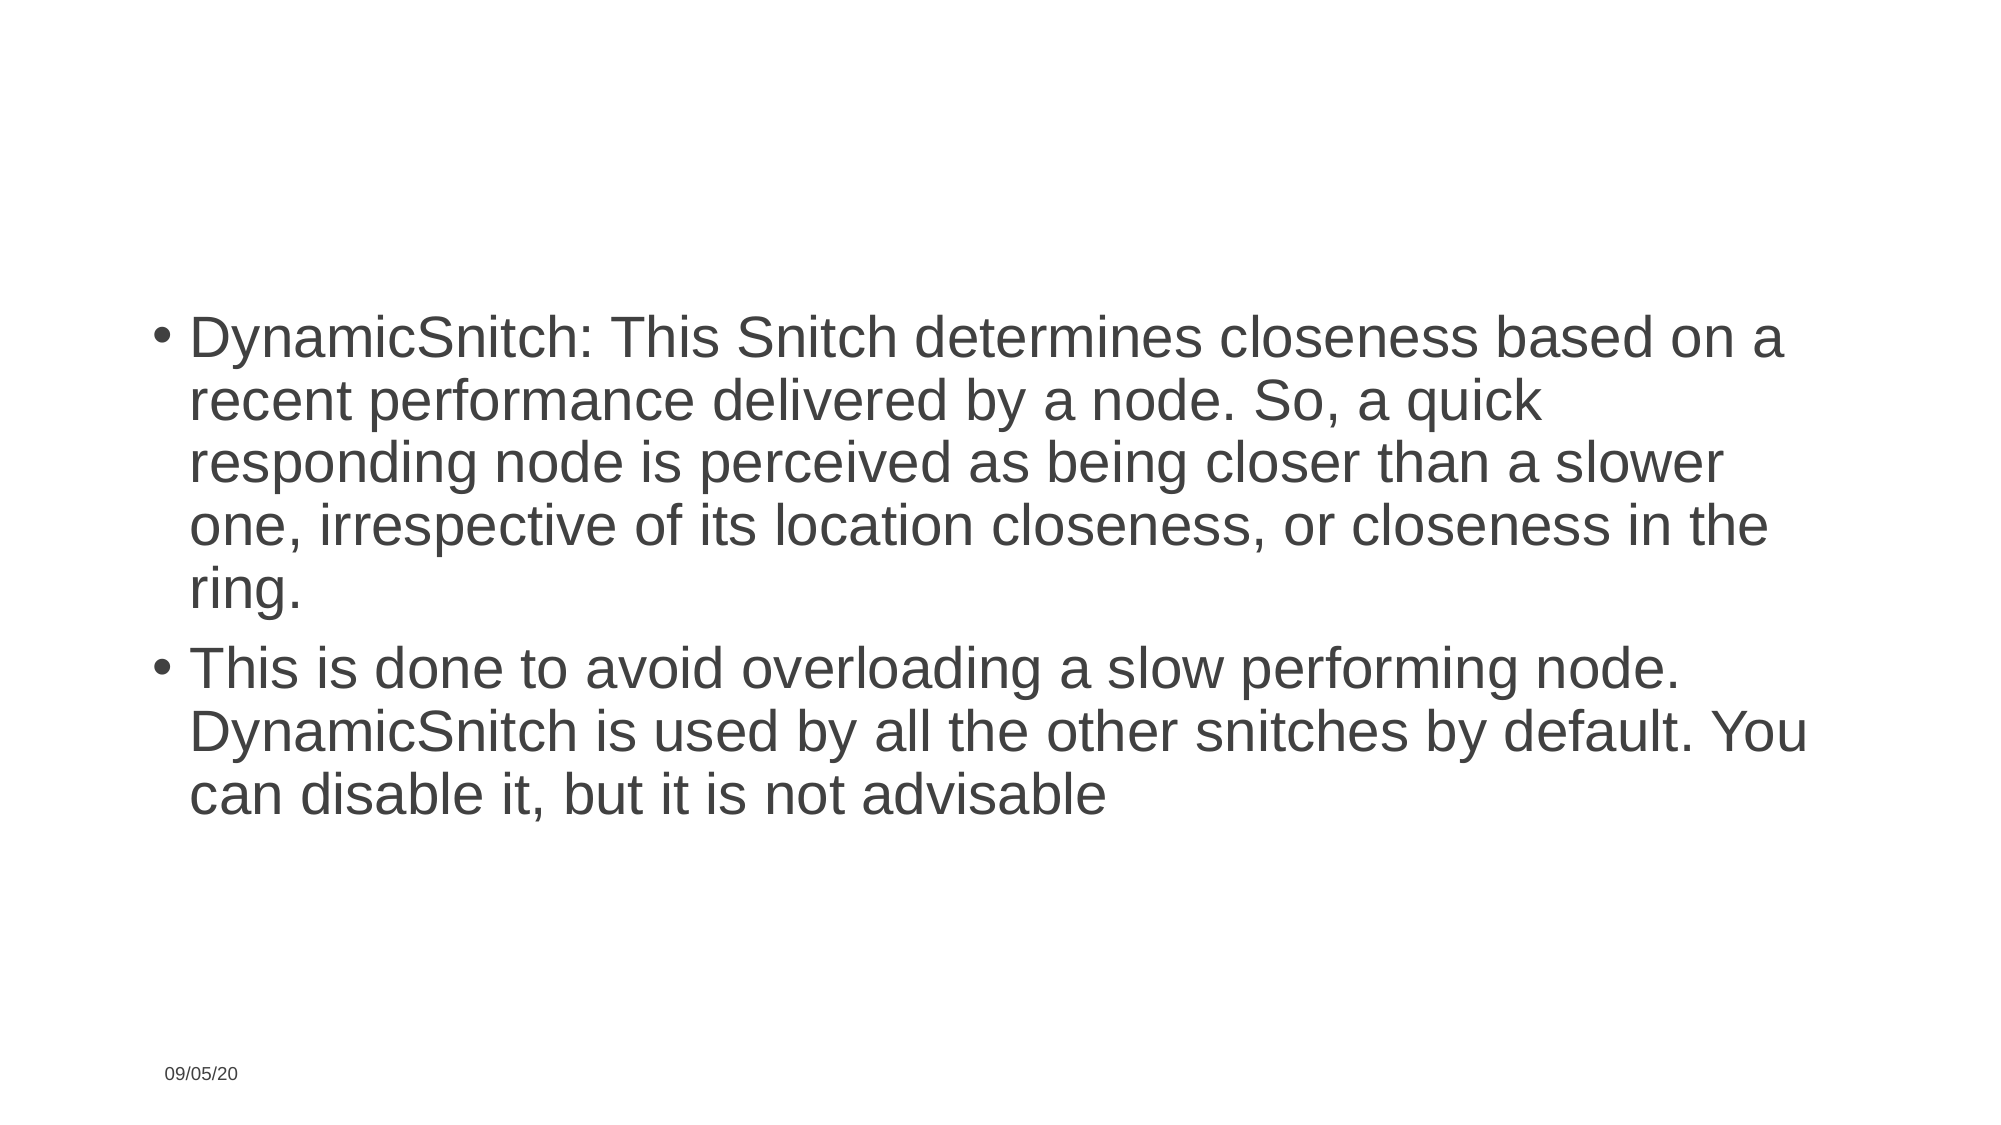

#
DynamicSnitch: This Snitch determines closeness based on a recent performance delivered by a node. So, a quick responding node is perceived as being closer than a slower one, irrespective of its location closeness, or closeness in the ring.
This is done to avoid overloading a slow performing node. DynamicSnitch is used by all the other snitches by default. You can disable it, but it is not advisable
09/05/20